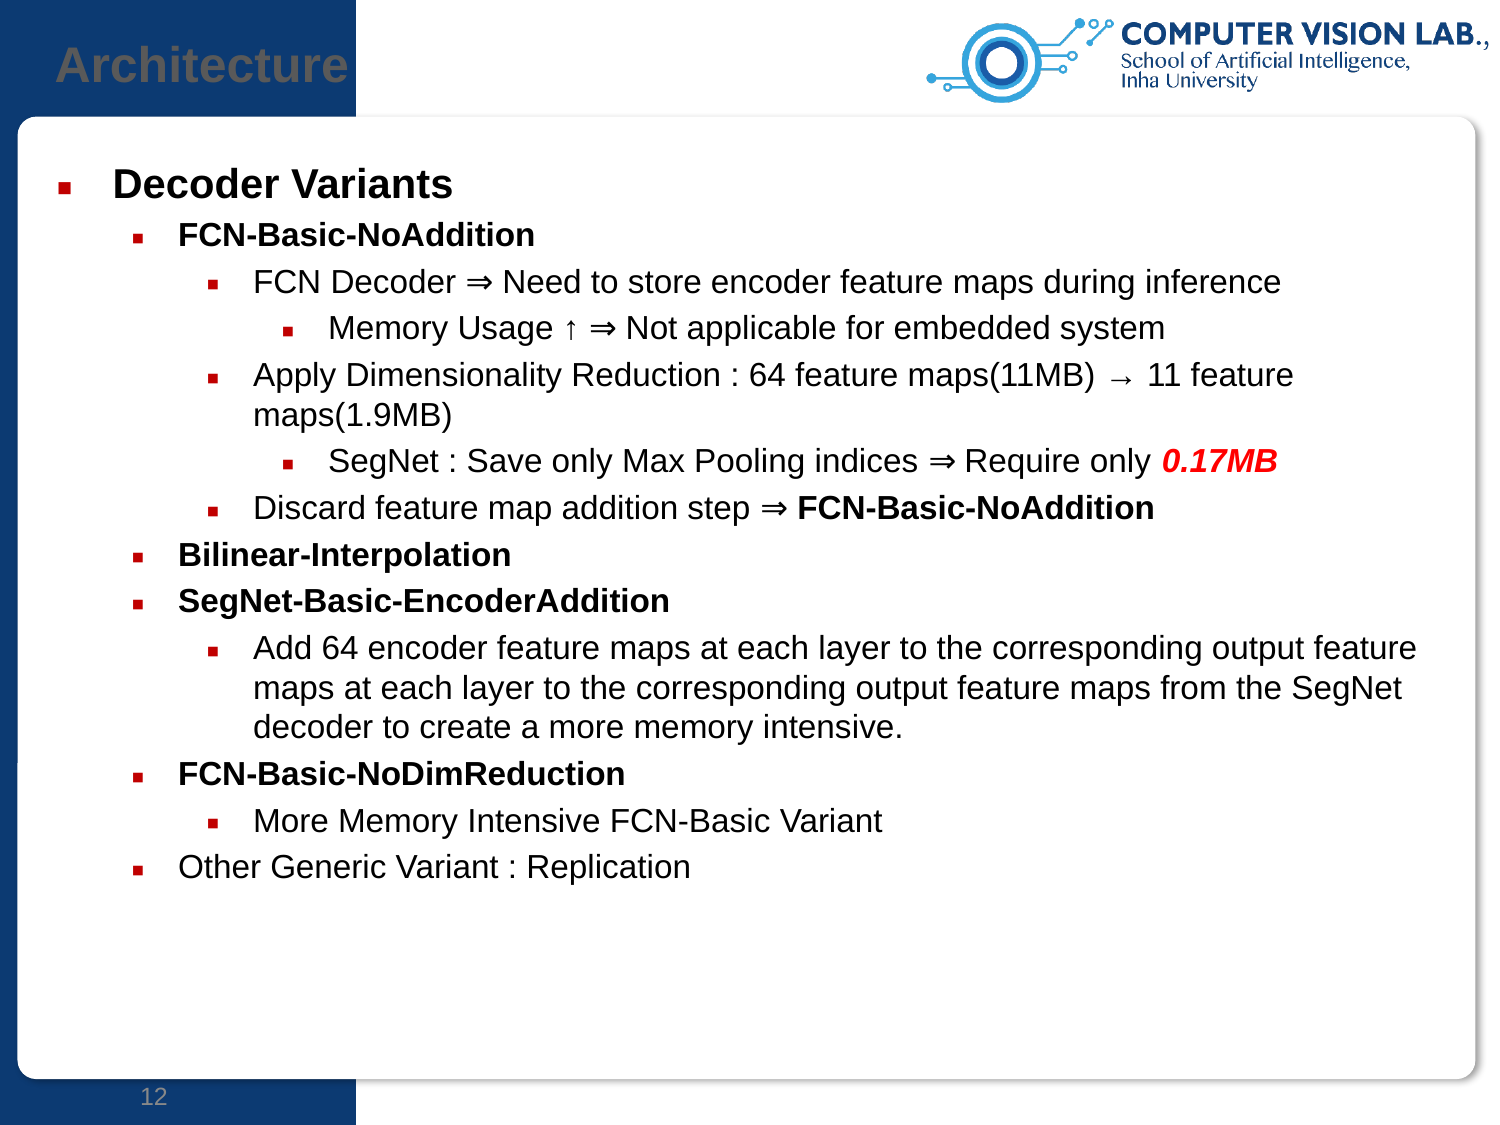

# Architecture
Decoder Variants
FCN-Basic-NoAddition
FCN Decoder ⇒ Need to store encoder feature maps during inference
Memory Usage ↑ ⇒ Not applicable for embedded system
Apply Dimensionality Reduction : 64 feature maps(11MB) → 11 feature maps(1.9MB)
SegNet : Save only Max Pooling indices ⇒ Require only 0.17MB
Discard feature map addition step ⇒ FCN-Basic-NoAddition
Bilinear-Interpolation
SegNet-Basic-EncoderAddition
Add 64 encoder feature maps at each layer to the corresponding output feature maps at each layer to the corresponding output feature maps from the SegNet decoder to create a more memory intensive.
FCN-Basic-NoDimReduction
More Memory Intensive FCN-Basic Variant
Other Generic Variant : Replication
12